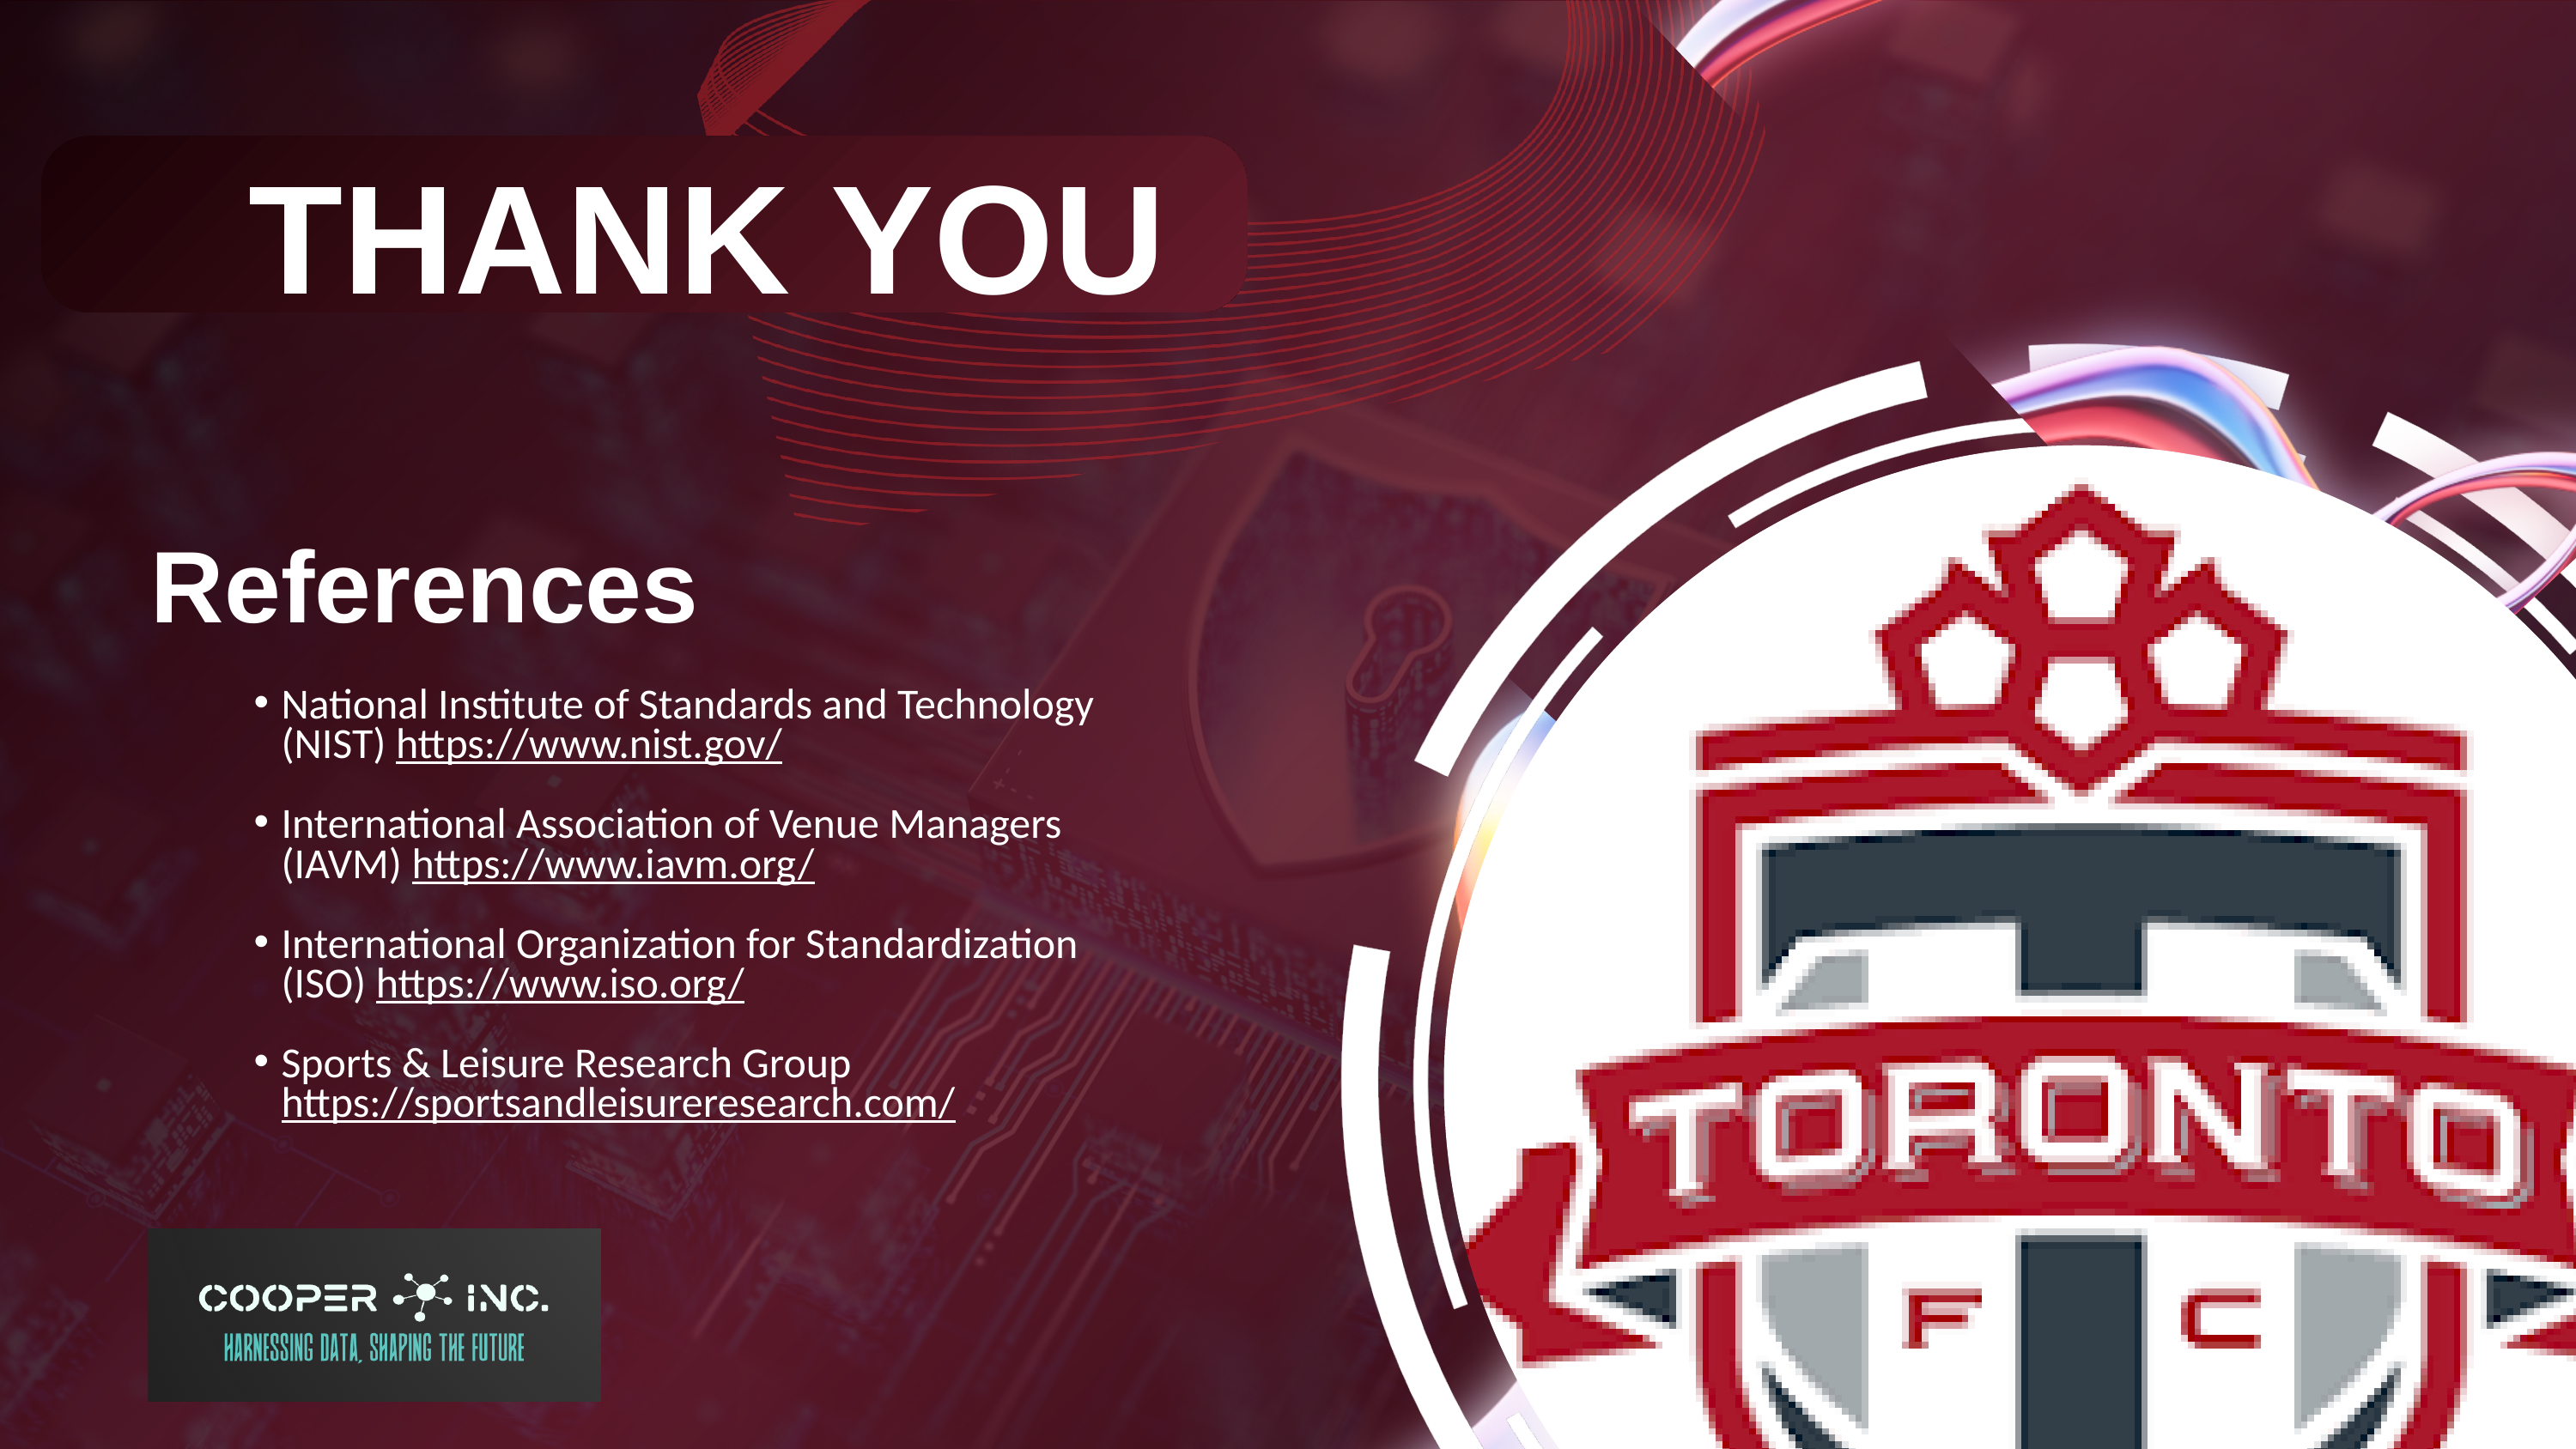

THANK YOU

References
National Institute of Standards and Technology (NIST) https://www.nist.gov/

International Association of Venue Managers (IAVM) https://www.iavm.org/

International Organization for Standardization (ISO) https://www.iso.org/

Sports & Leisure Research Group https://sportsandleisureresearch.com/